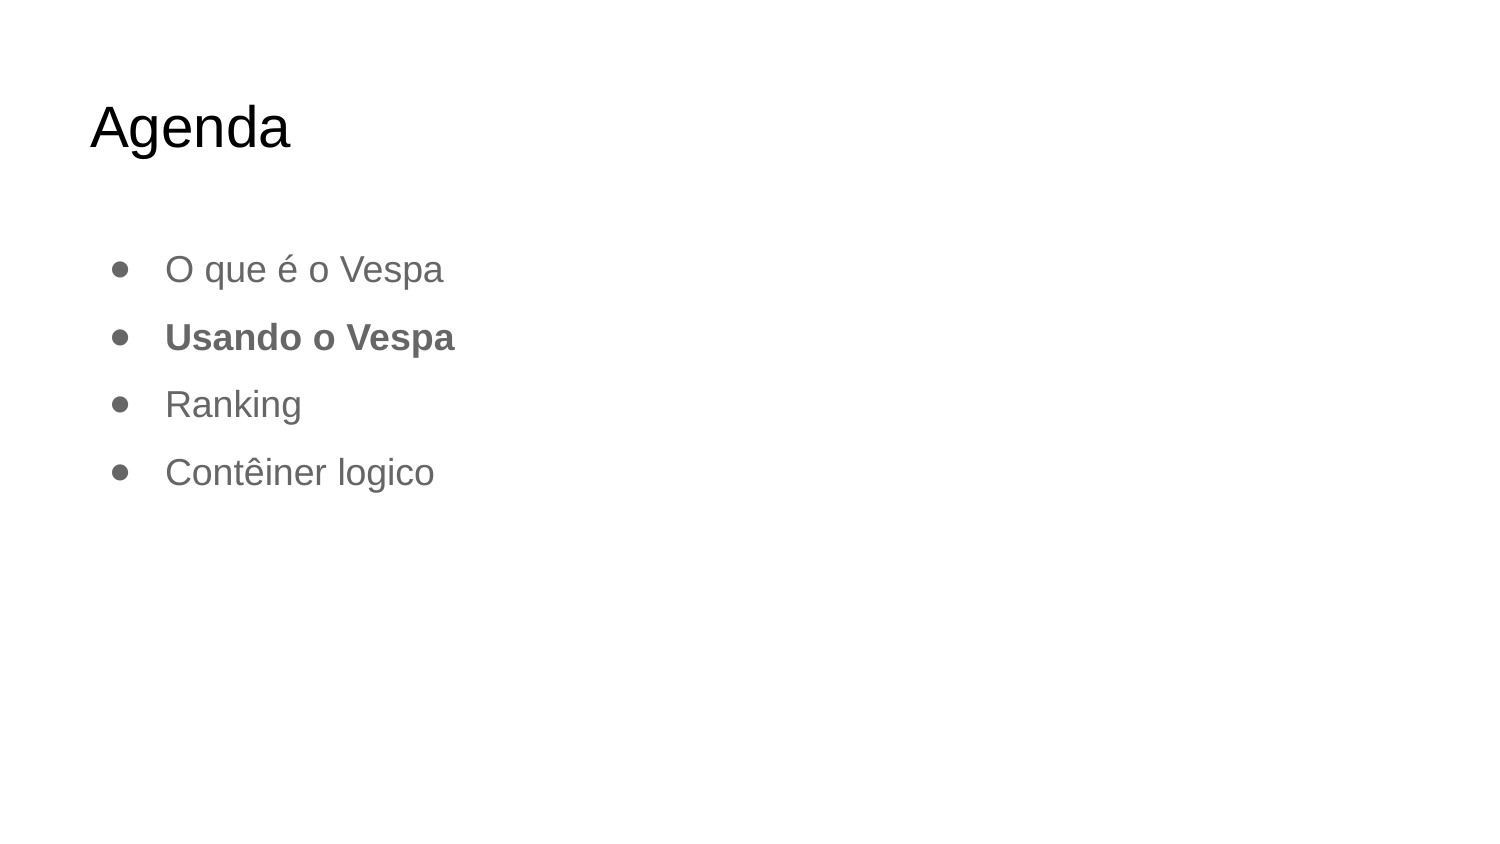

# Agenda

O que é o Vespa
Usando o Vespa
Ranking
Contêiner logico